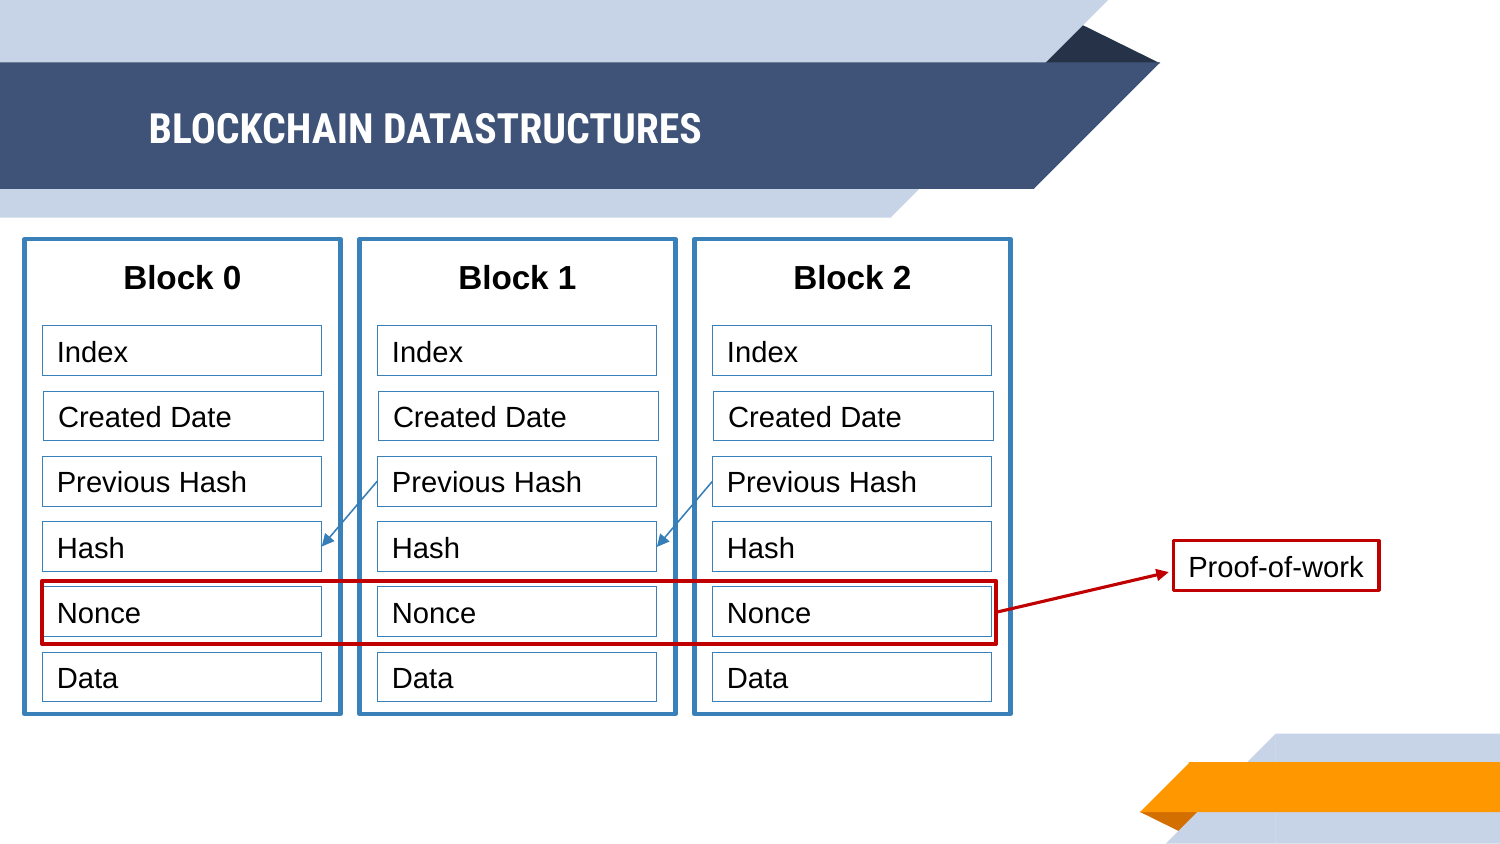

# BLOCKCHAIN DATASTRUCTURES

Block 0
Index
Created Date
Previous Hash
Hash
Nonce
Data

Block 1
Index
Created Date
Previous Hash
Hash
Nonce
Data

Block 2
Index
Created Date
Previous Hash
Hash
Nonce
Data
Proof-of-work